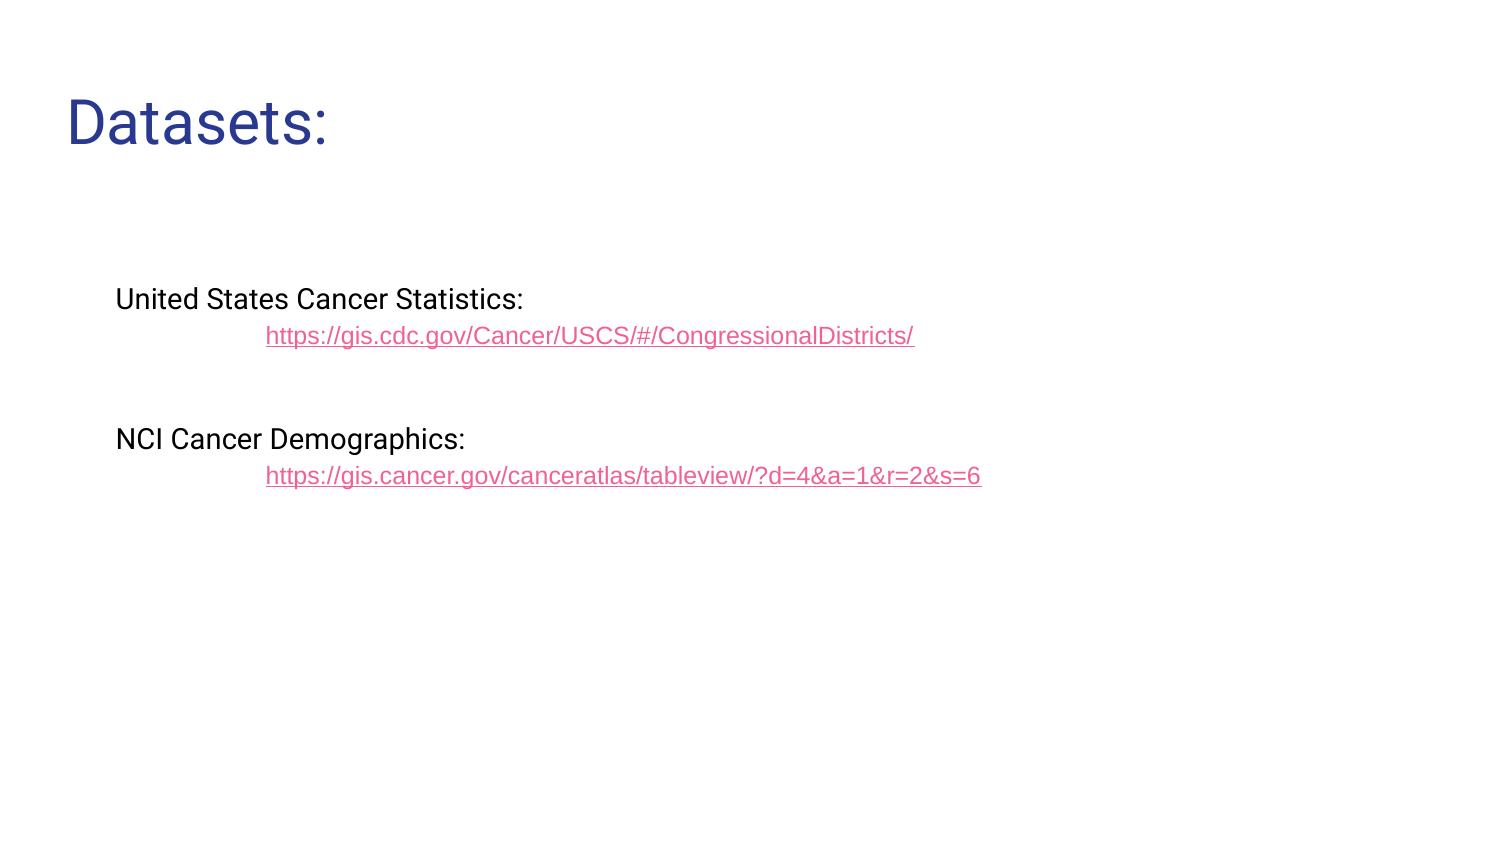

# Datasets:
United States Cancer Statistics:
	https://gis.cdc.gov/Cancer/USCS/#/CongressionalDistricts/

NCI Cancer Demographics:
	https://gis.cancer.gov/canceratlas/tableview/?d=4&a=1&r=2&s=6